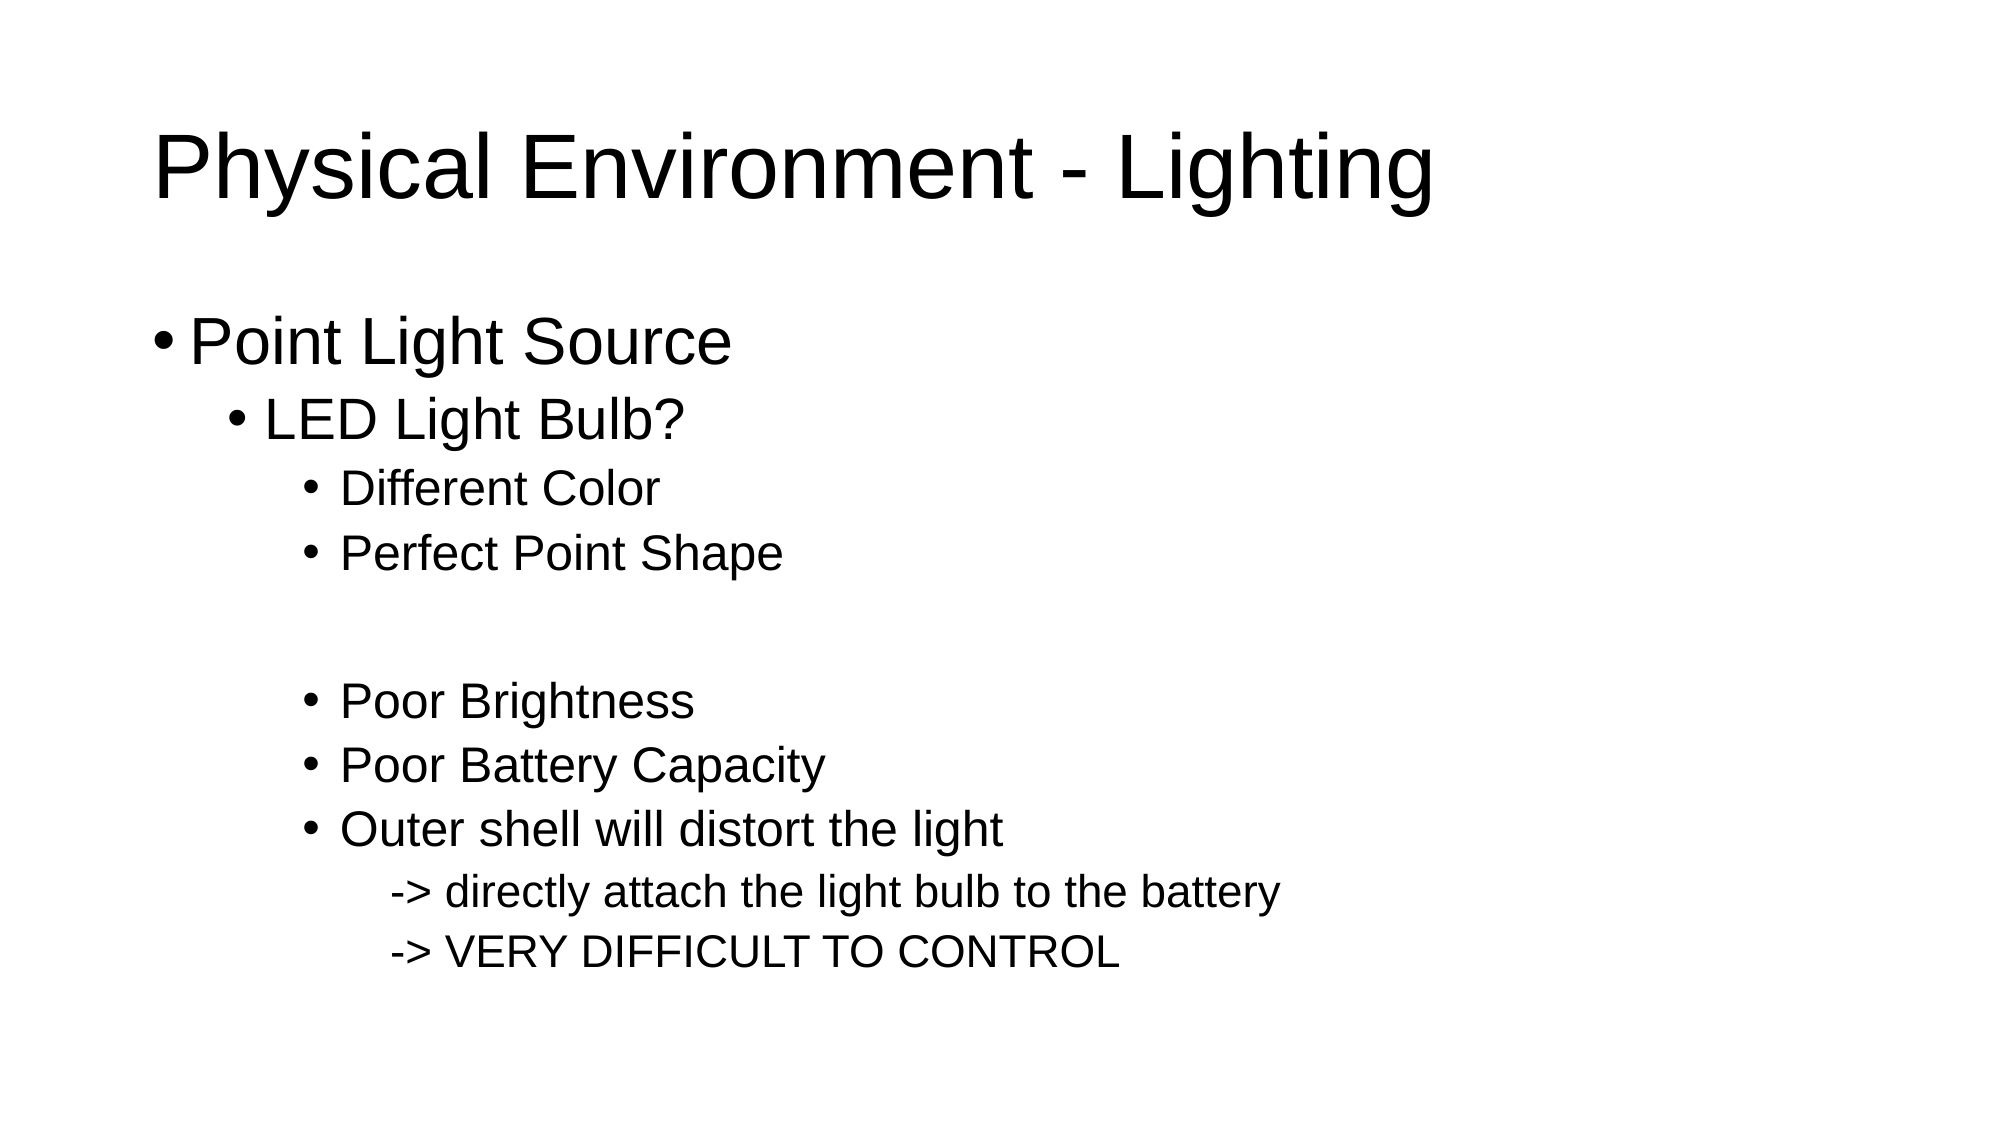

# Physical Environment - Lighting
Point Light Source
LED Light Bulb?
Different Color
Perfect Point Shape

Poor Brightness
Poor Battery Capacity
Outer shell will distort the light
 -> directly attach the light bulb to the battery
 -> VERY DIFFICULT TO CONTROL